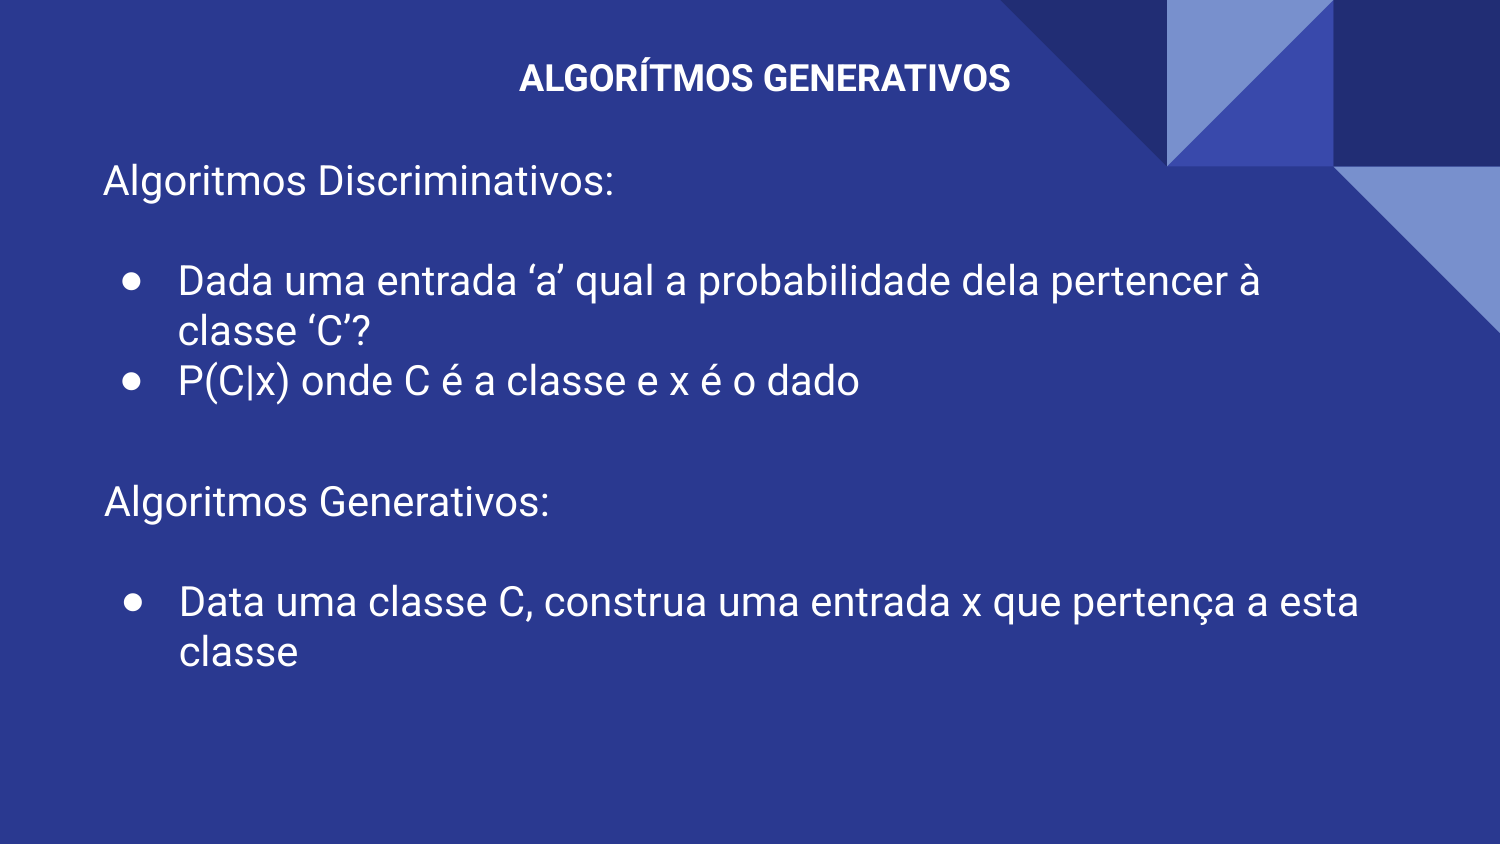

ALGORÍTMOS GENERATIVOS
Algoritmos Discriminativos:

Dada uma entrada ‘a’ qual a probabilidade dela pertencer à classe ‘C’?
P(C|x) onde C é a classe e x é o dado
Algoritmos Generativos:

Data uma classe C, construa uma entrada x que pertença a esta classe